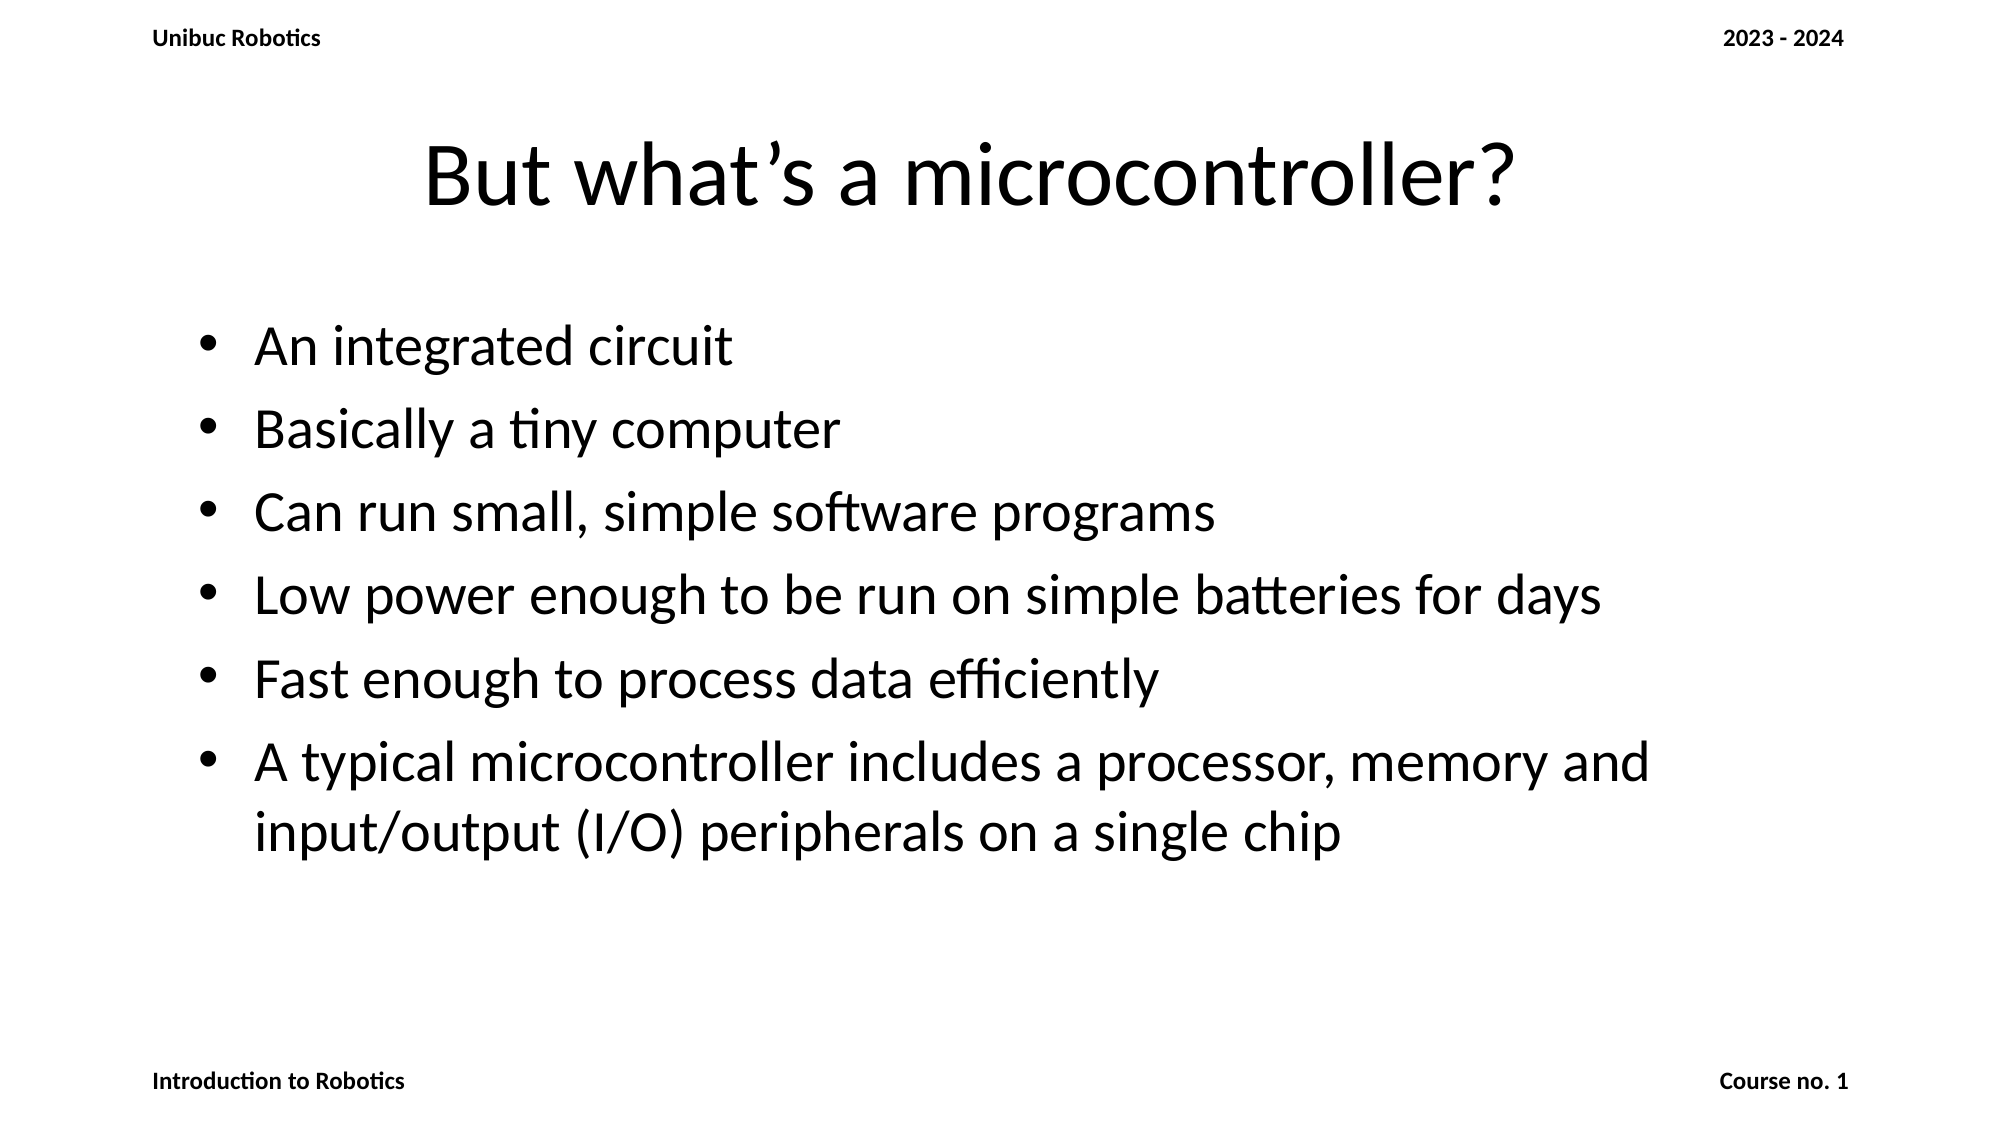

# But what’s a microcontroller?
An integrated circuit
Basically a tiny computer
Can run small, simple software programs
Low power enough to be run on simple batteries for days
Fast enough to process data efficiently
A typical microcontroller includes a processor, memory and input/output (I/O) peripherals on a single chip